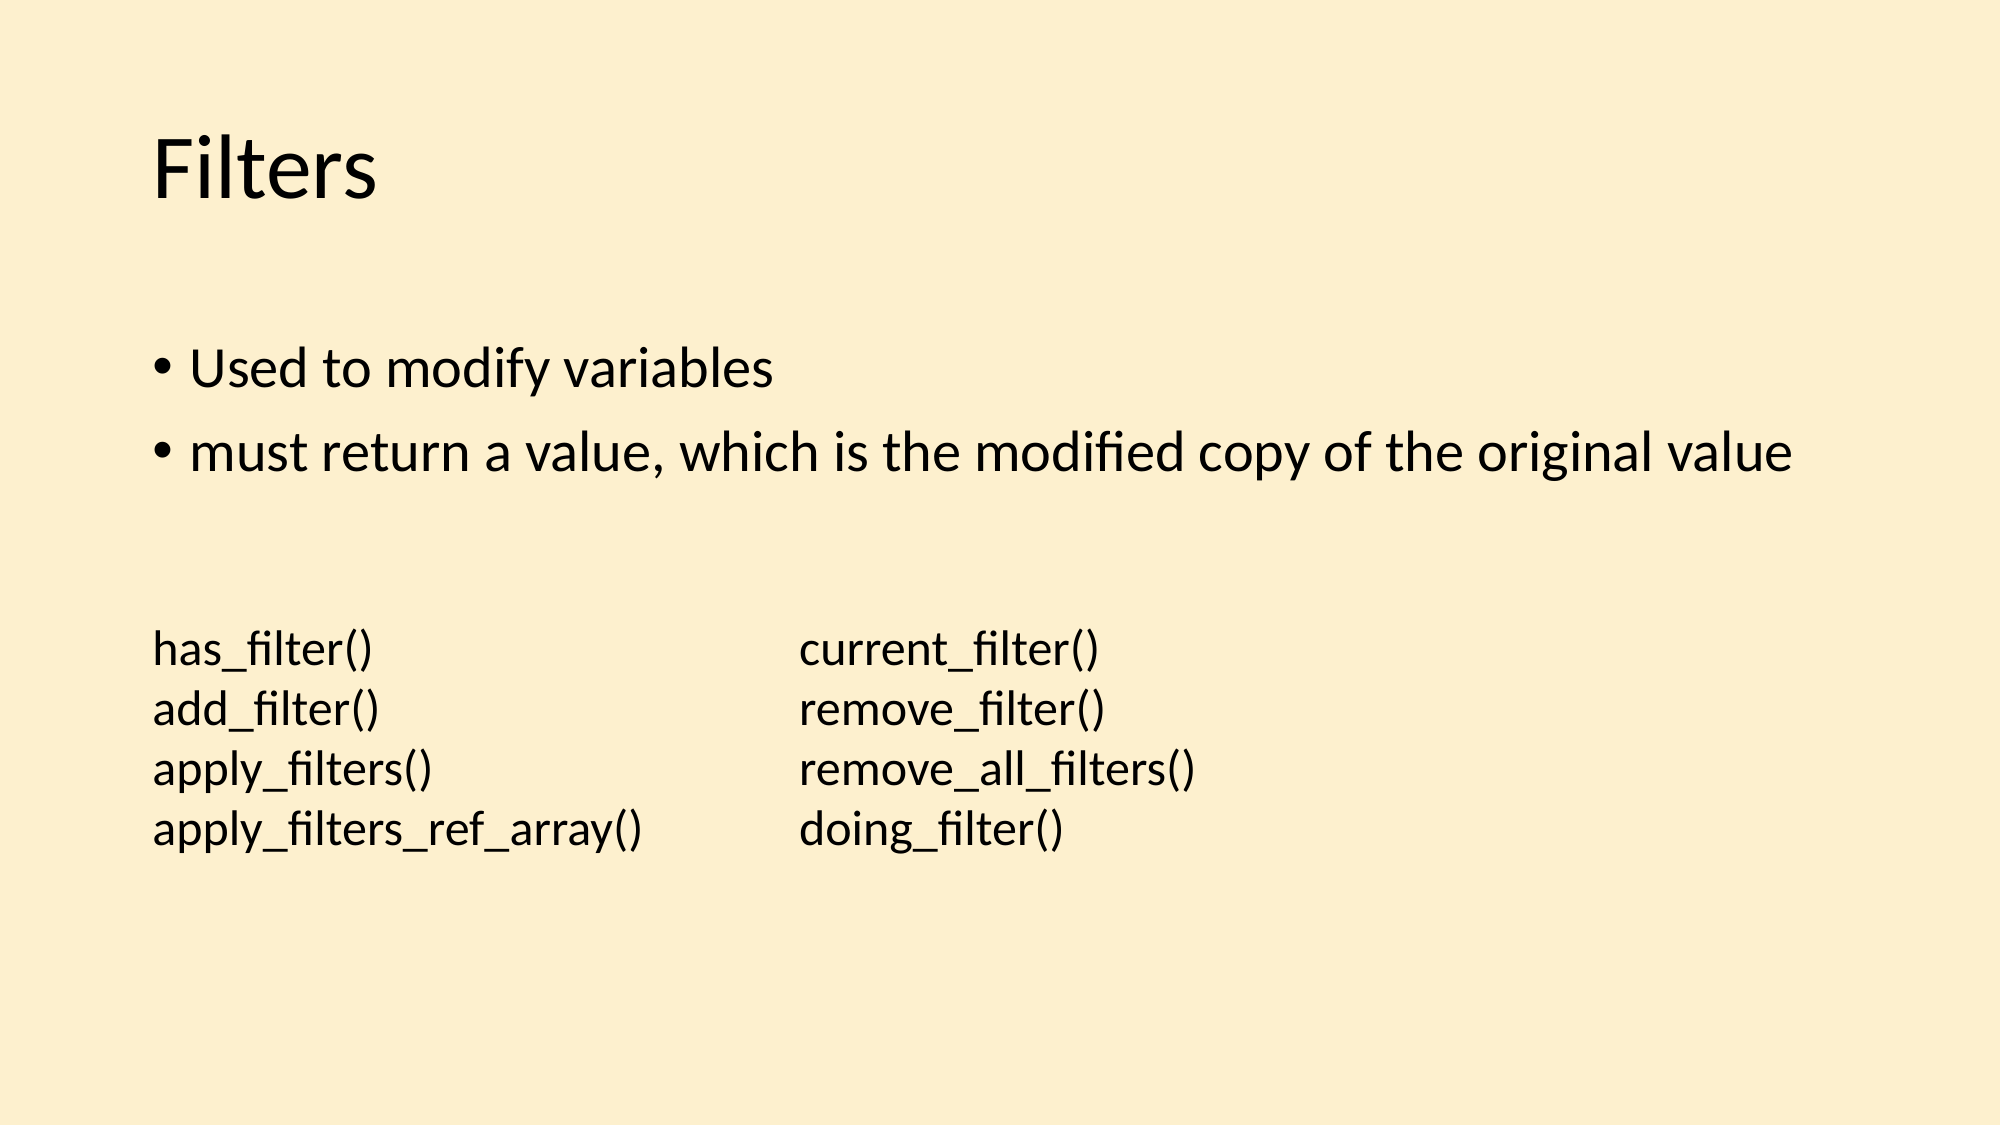

# Filters
Used to modify variables
must return a value, which is the modified copy of the original value

has_filter()
add_filter()
apply_filters()
apply_filters_ref_array()
current_filter()
remove_filter()
remove_all_filters()
doing_filter()